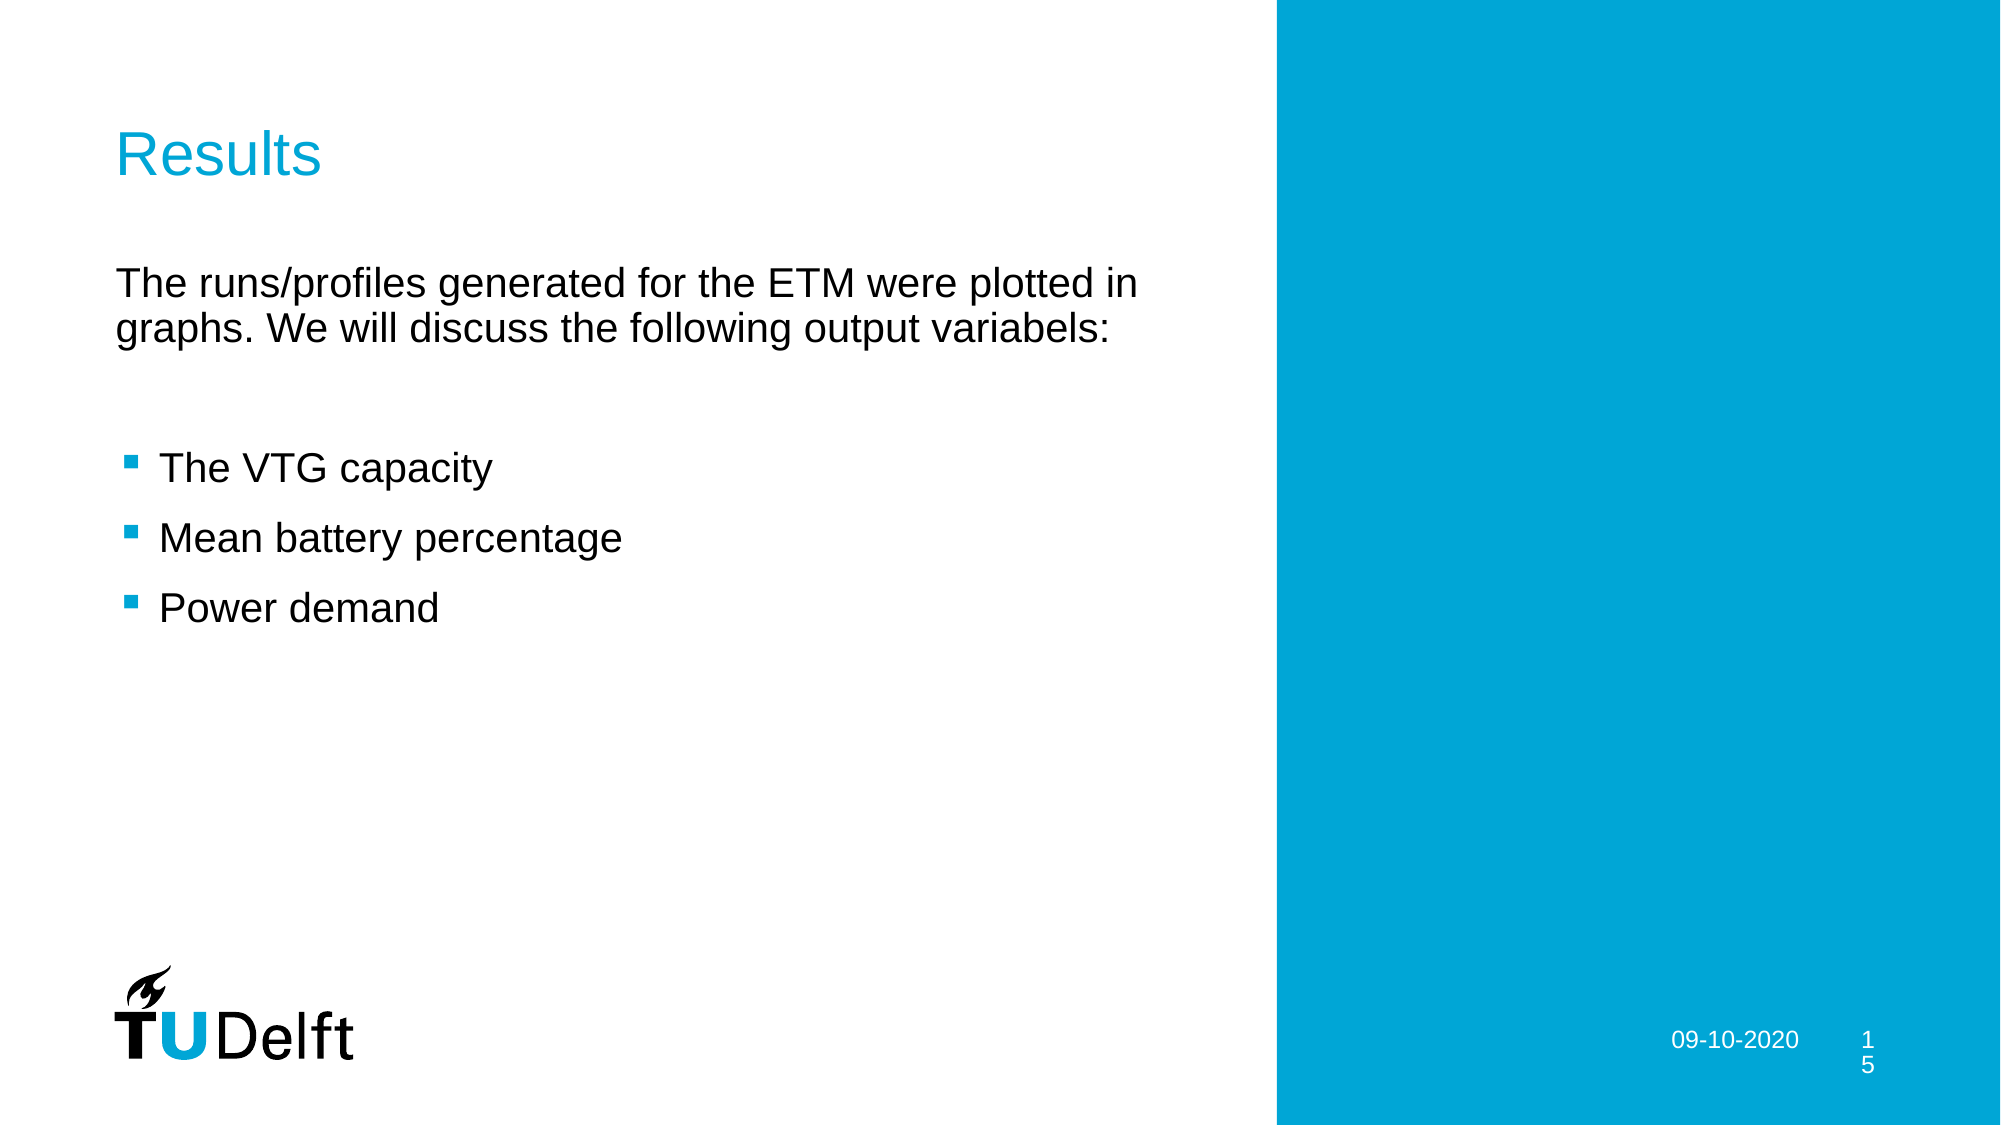

# Results
The runs/profiles generated for the ETM were plotted in graphs. We will discuss the following output variabels:

The VTG capacity
Mean battery percentage
Power demand

09-10-2020
15